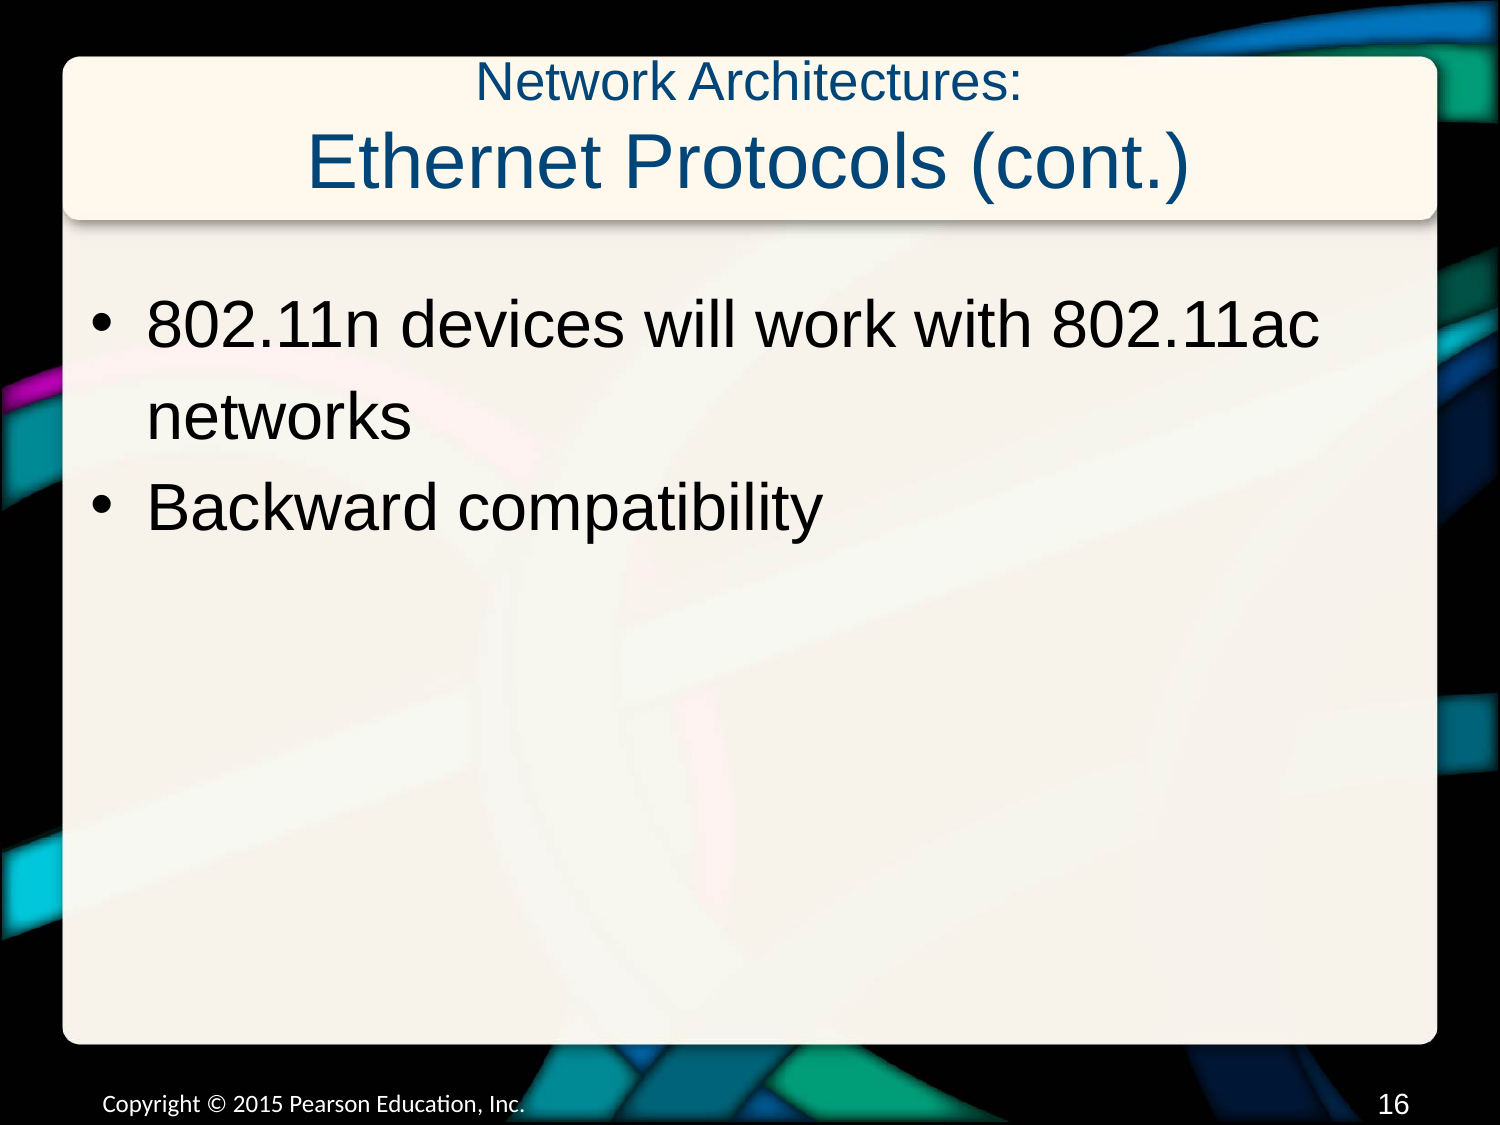

# Network Architectures: Ethernet Protocols (cont.)
802.11n devices will work with 802.11ac networks
Backward compatibility
Copyright © 2015 Pearson Education, Inc.
16